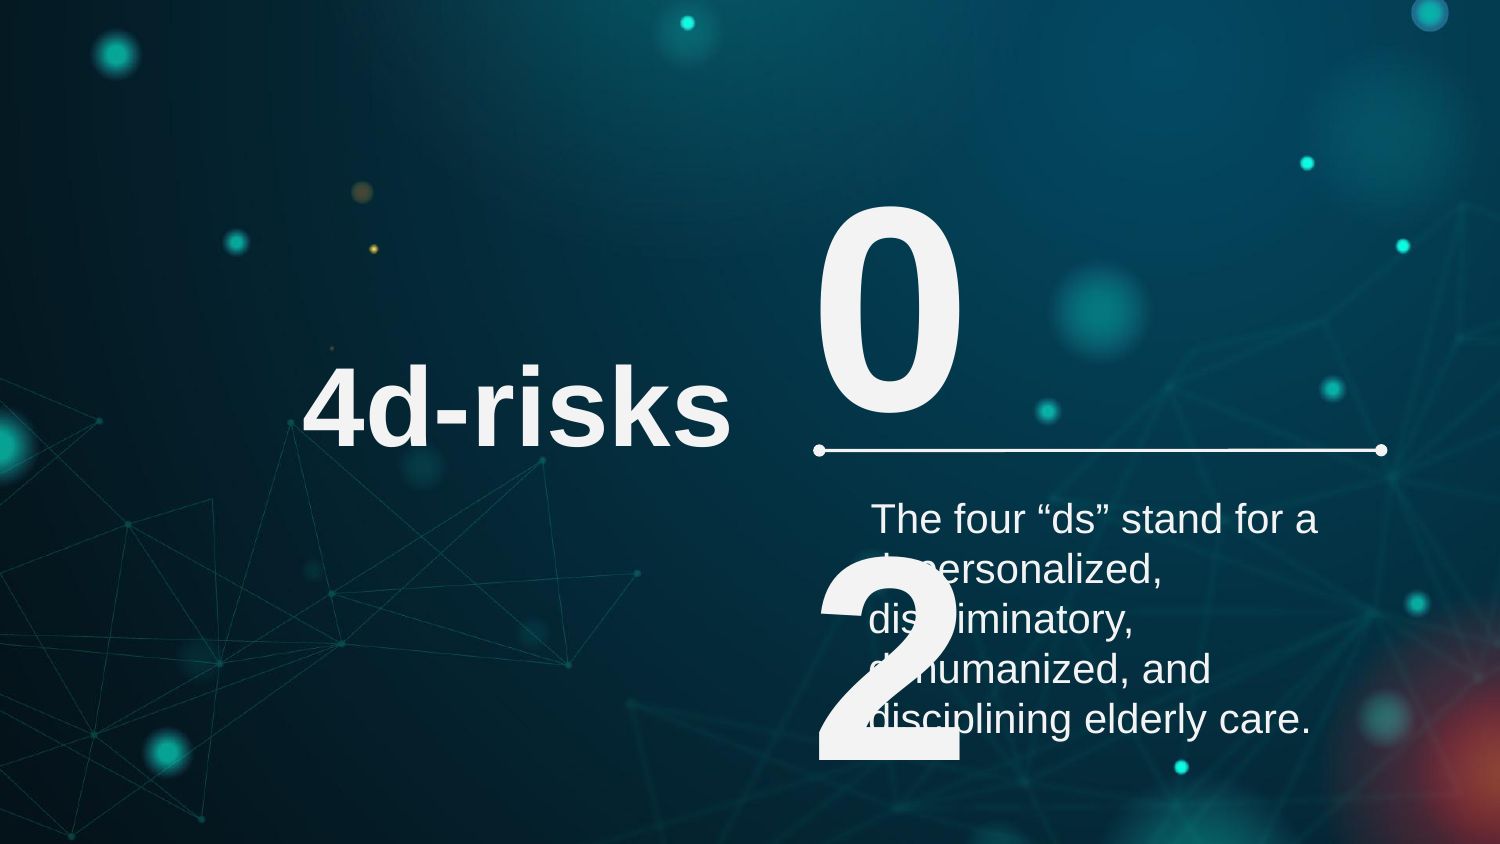

02
# 4d-risks
     The four “ds” stand for a depersonalized, discriminatory, dehumanized, and disciplining elderly care.